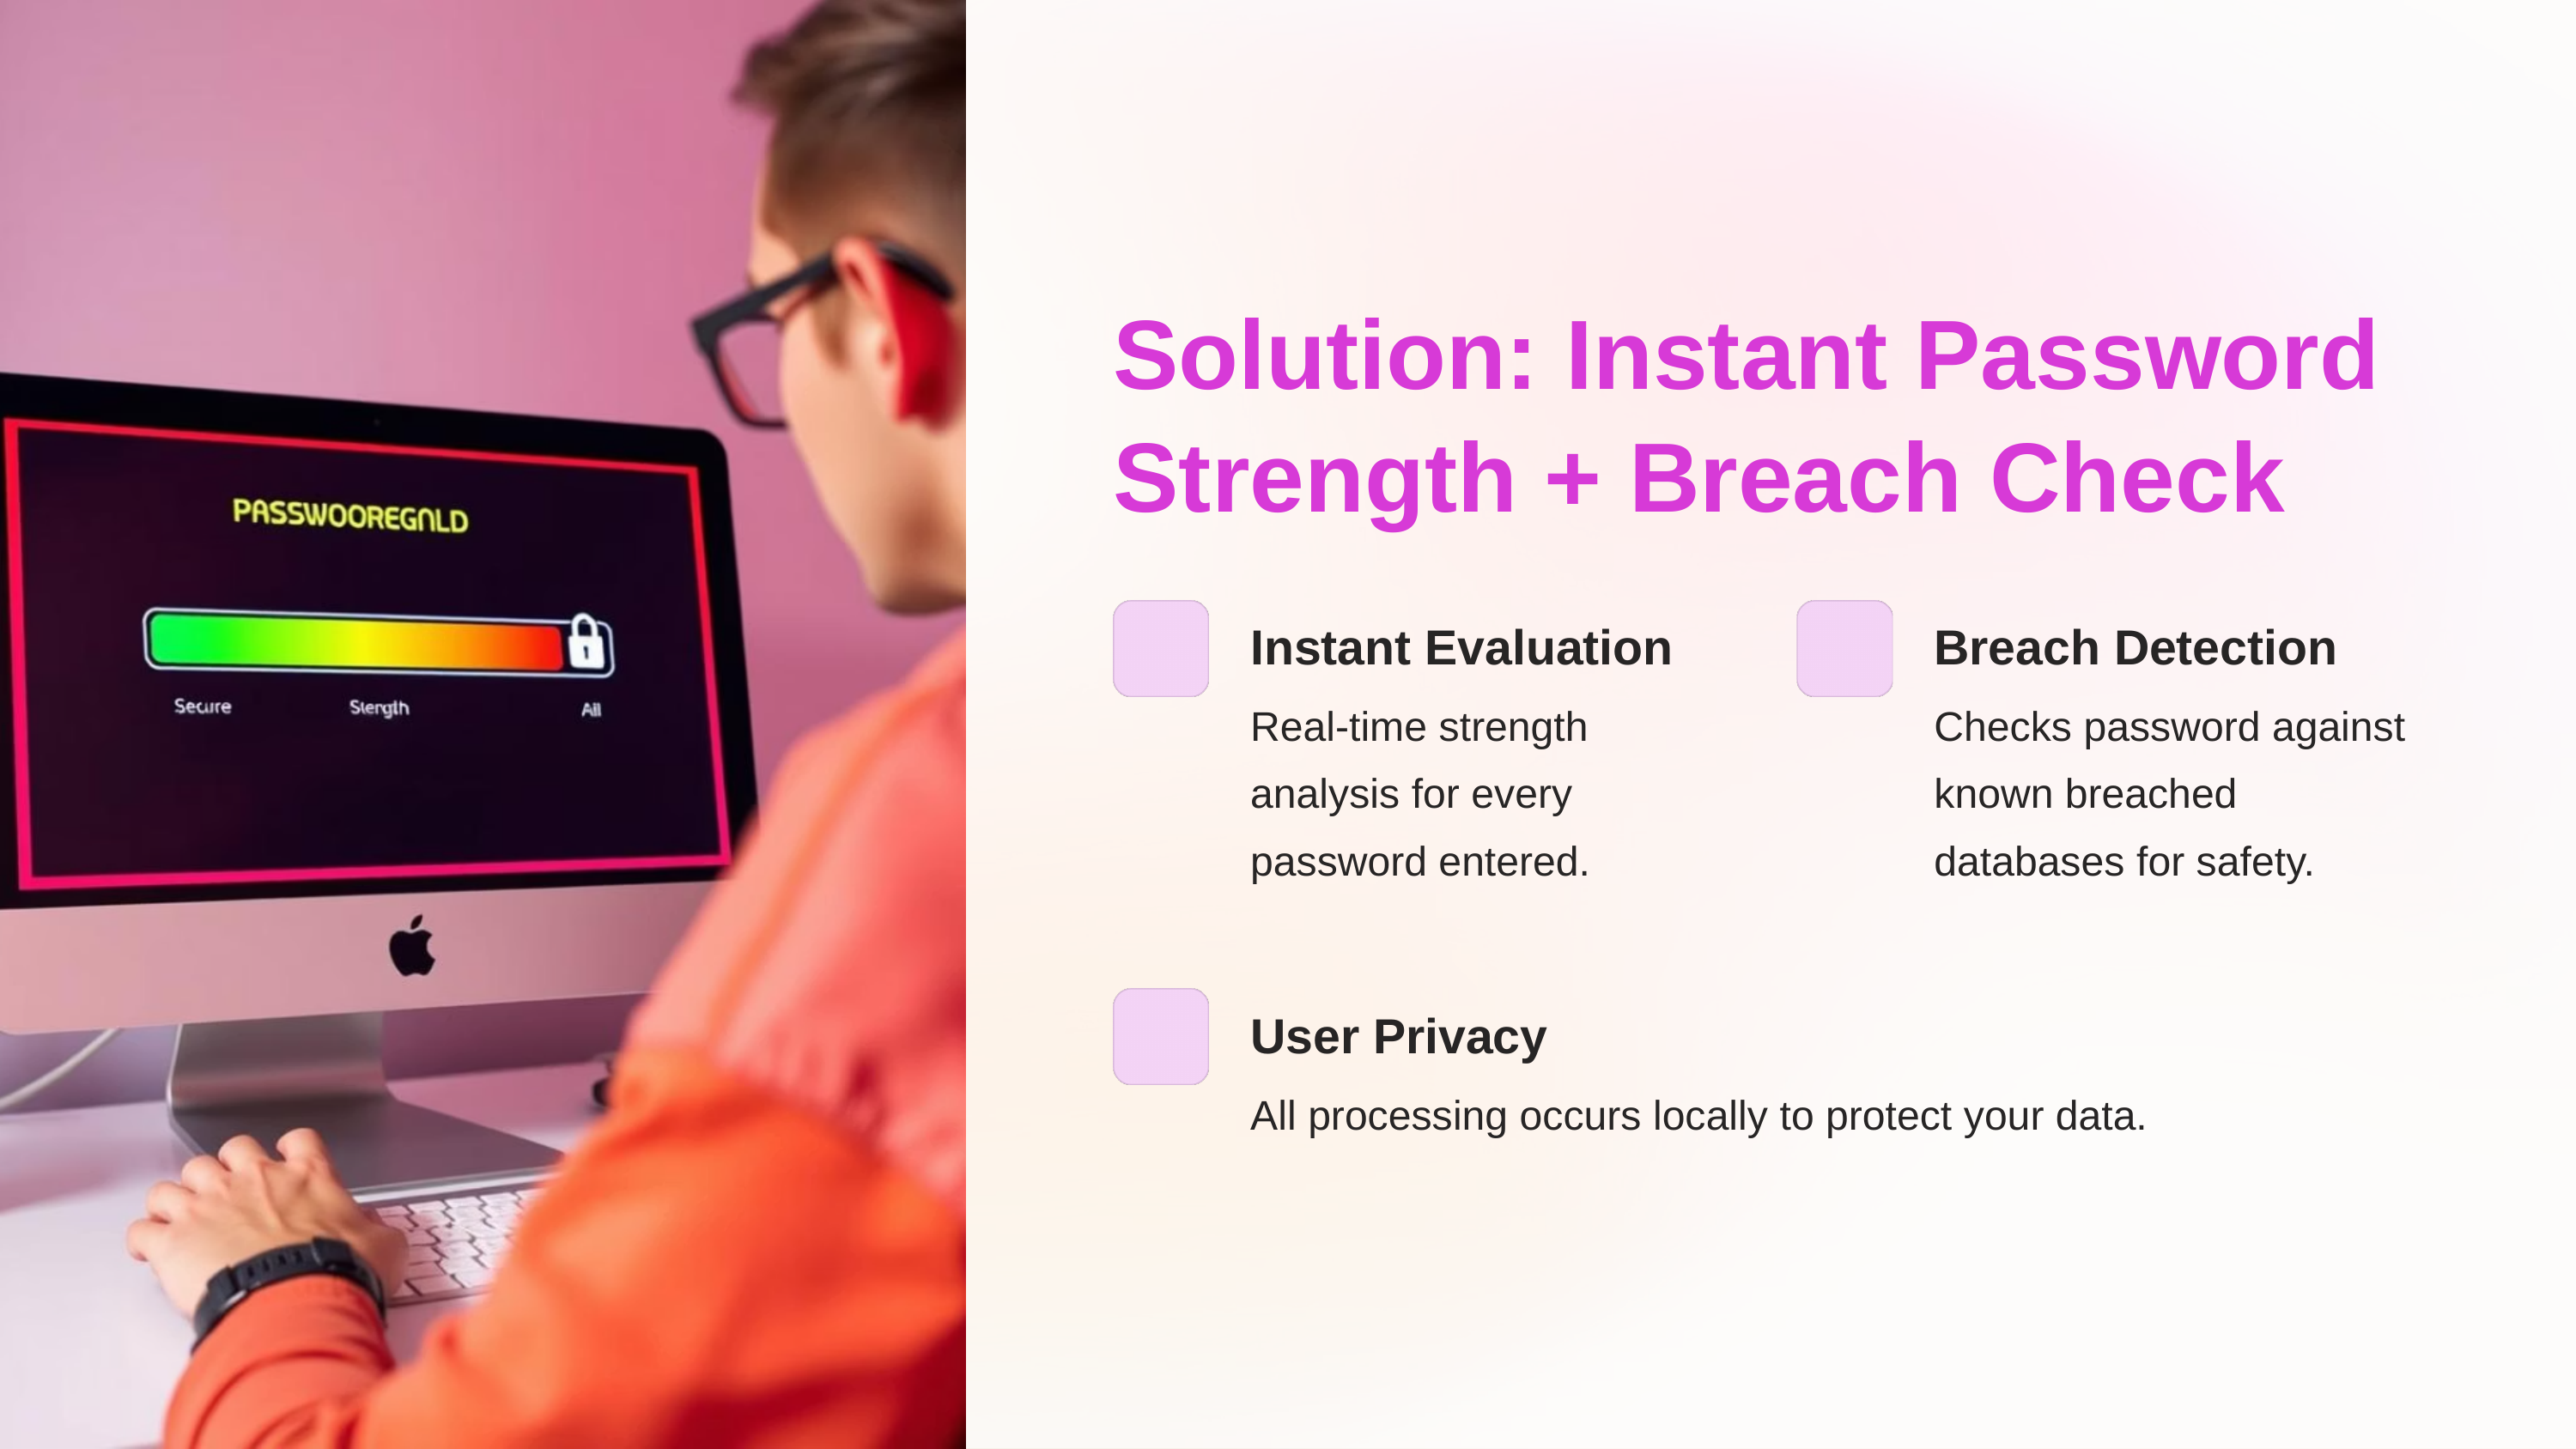

Solution: Instant Password Strength + Breach Check

Instant Evaluation

Breach Detection

Checks password against known breached databases for safety.

Real-time strength analysis for every password entered.

User Privacy

All processing occurs locally to protect your data.